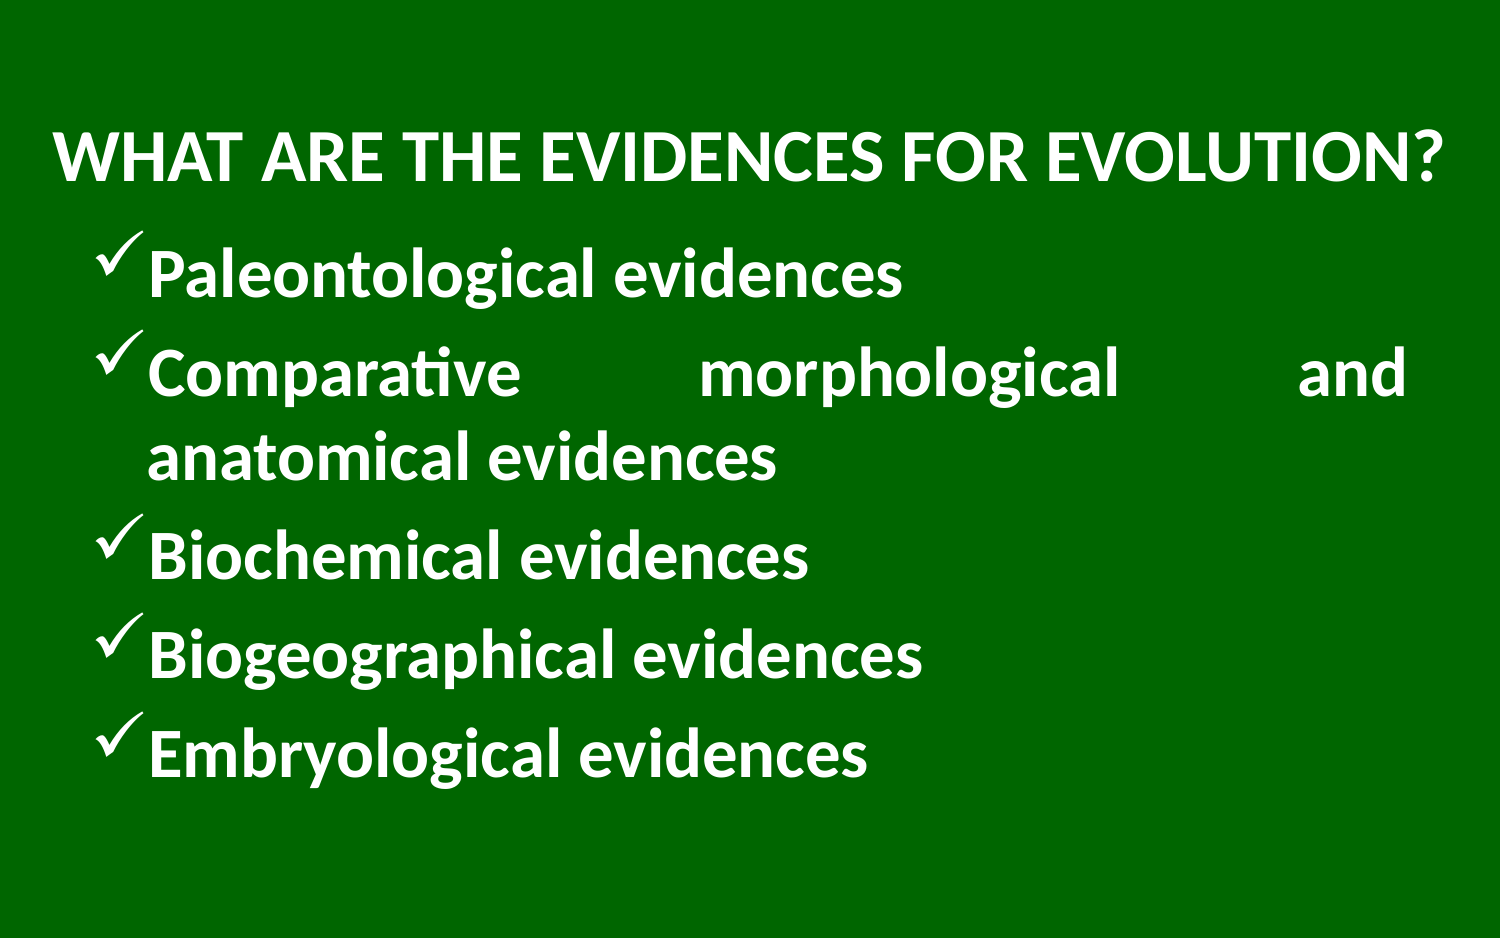

# WHAT ARE THE EVIDENCES FOR EVOLUTION?
Paleontological evidences
Comparative morphological and anatomical evidences
Biochemical evidences
Biogeographical evidences
Embryological evidences